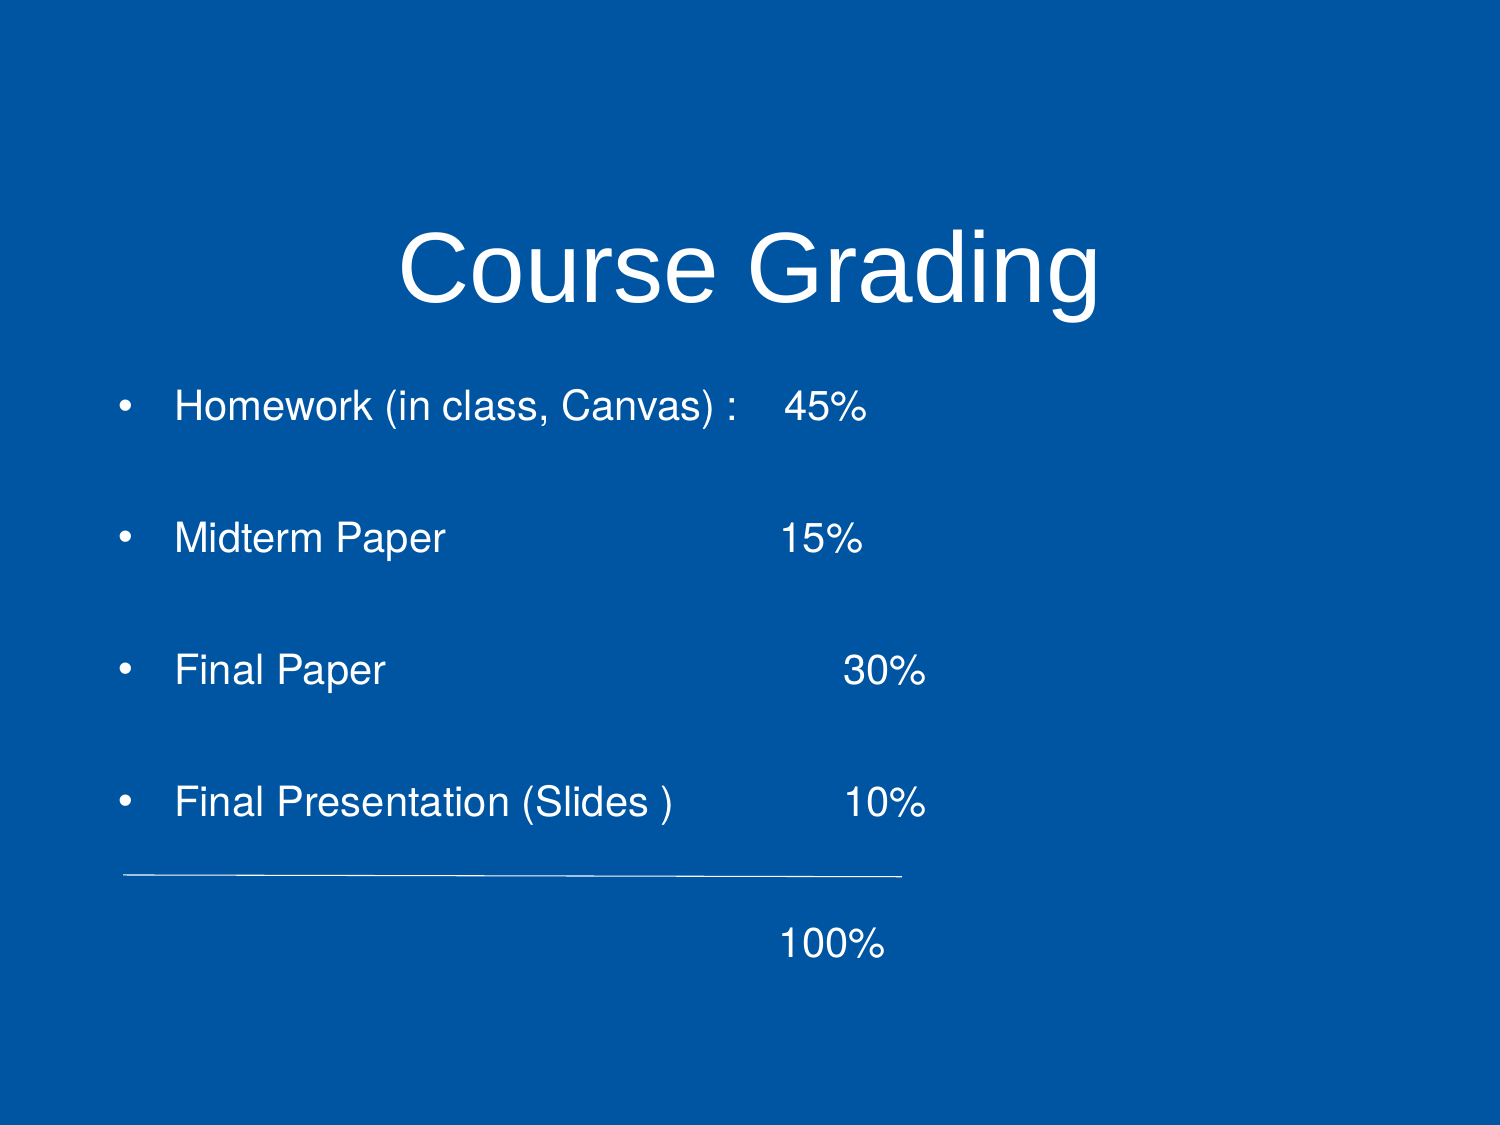

# Course Grading
Homework (in class, Canvas) :    45%

Midterm Paper                             15%

Final Paper			      30%

Final Presentation (Slides ) 	      10%
100%